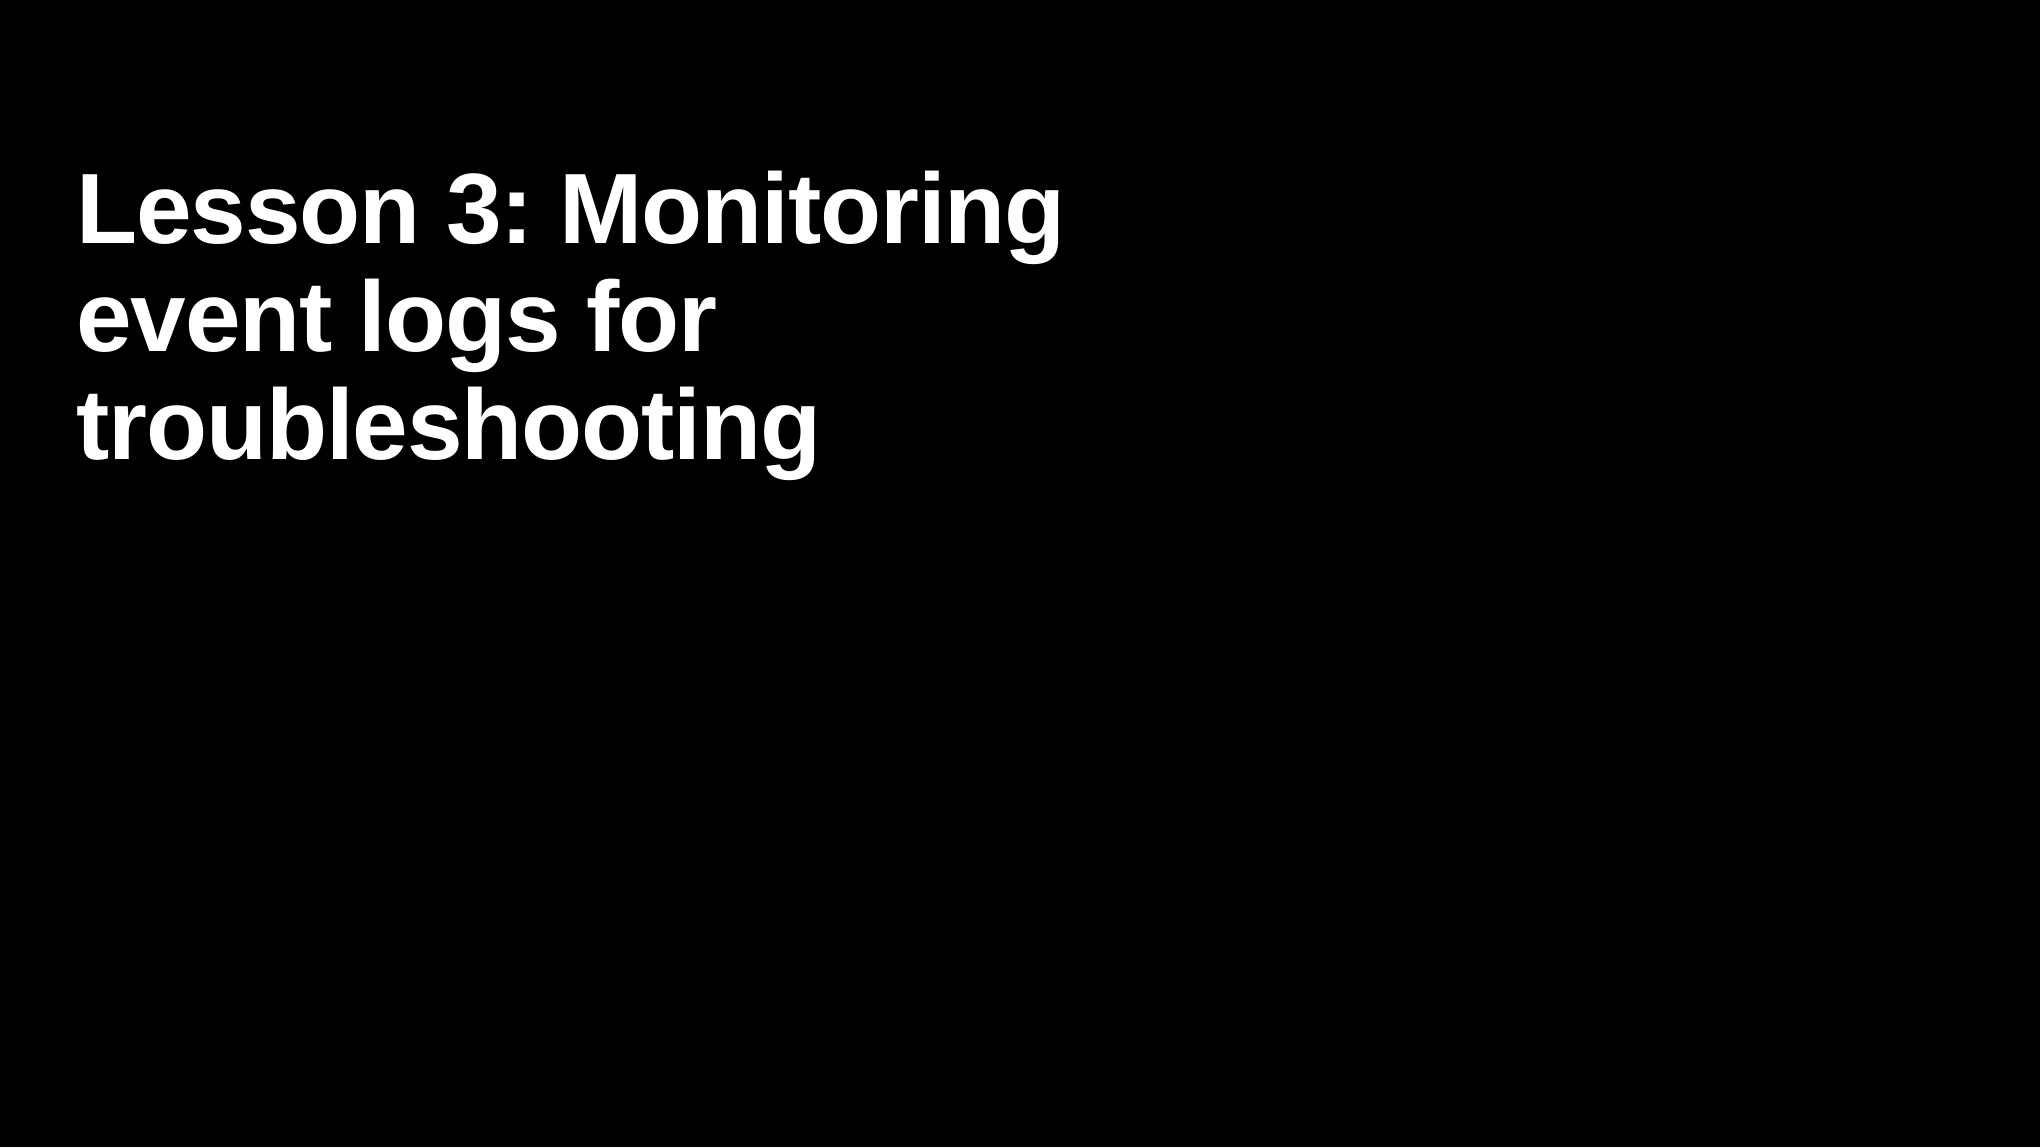

# Lesson 3: Monitoring event logs for troubleshooting